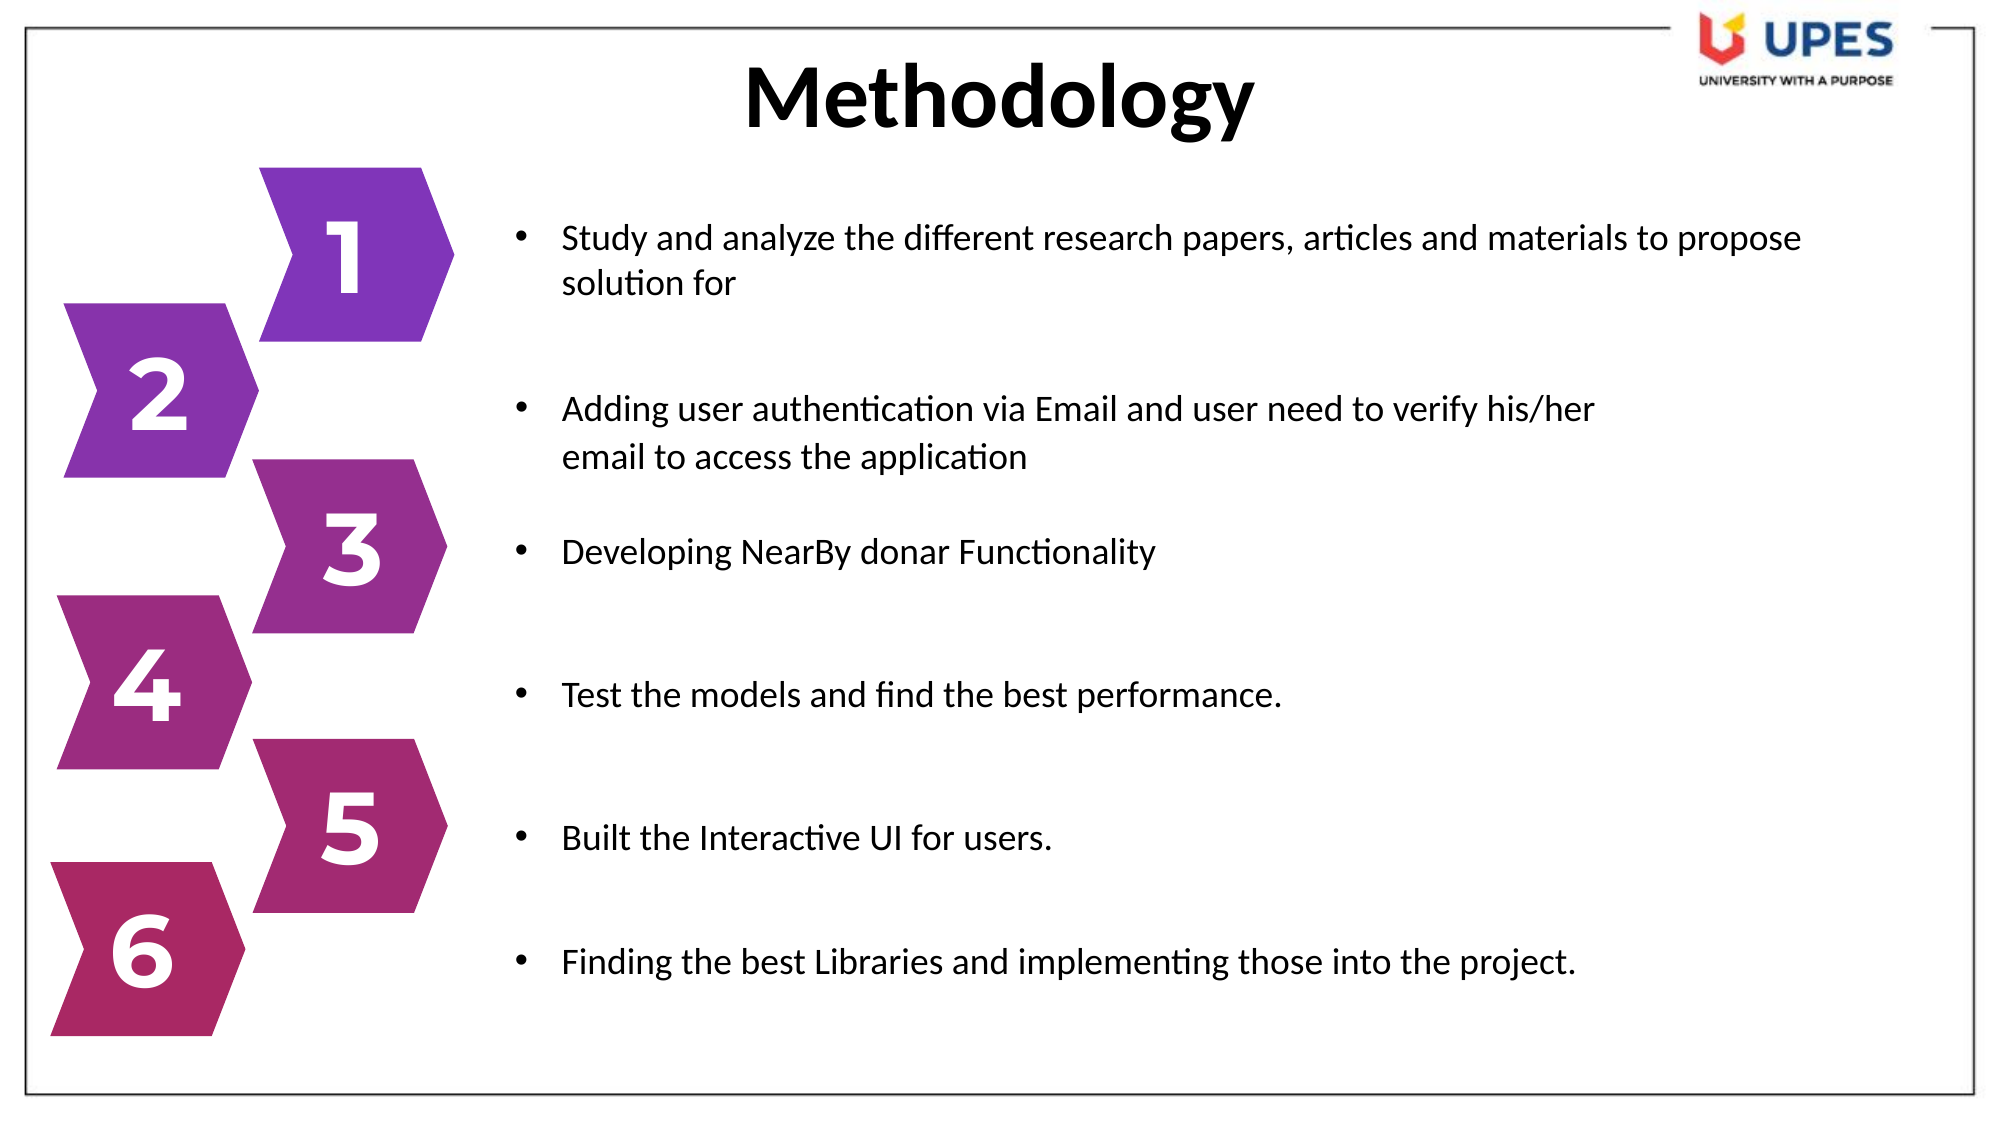

Methodology

1
Study and analyze the different research papers, articles and materials to propose solution for

2
Adding user authentication via Email and user need to verify his/her email to access the application

3
Developing NearBy donar Functionality

4
Test the models and find the best performance.

5
Built the Interactive UI for users.

6
Finding the best Libraries and implementing those into the project.